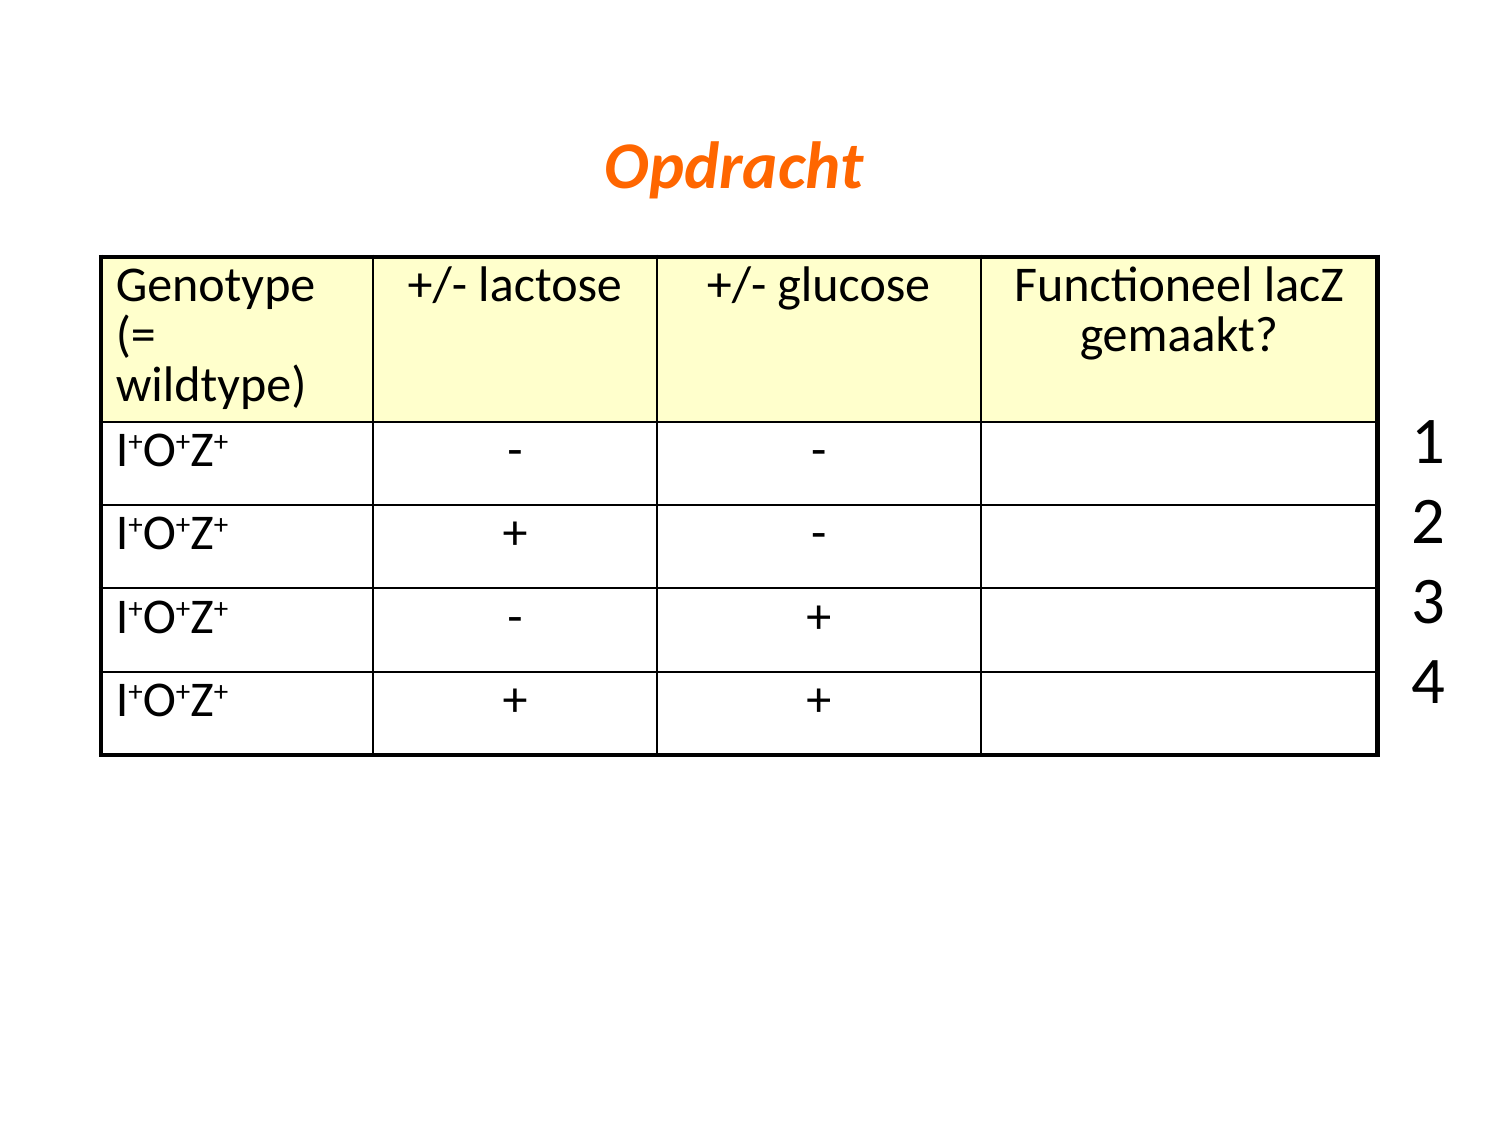

Opdracht
| Genotype (= wildtype) | +/- lactose | +/- glucose | Functioneel lacZ gemaakt? |
| --- | --- | --- | --- |
| I+O+Z+ | - | - |  |
| I+O+Z+ | + | - |  |
| I+O+Z+ | - | + |  |
| I+O+Z+ | + | + |  |
1
2
3
4